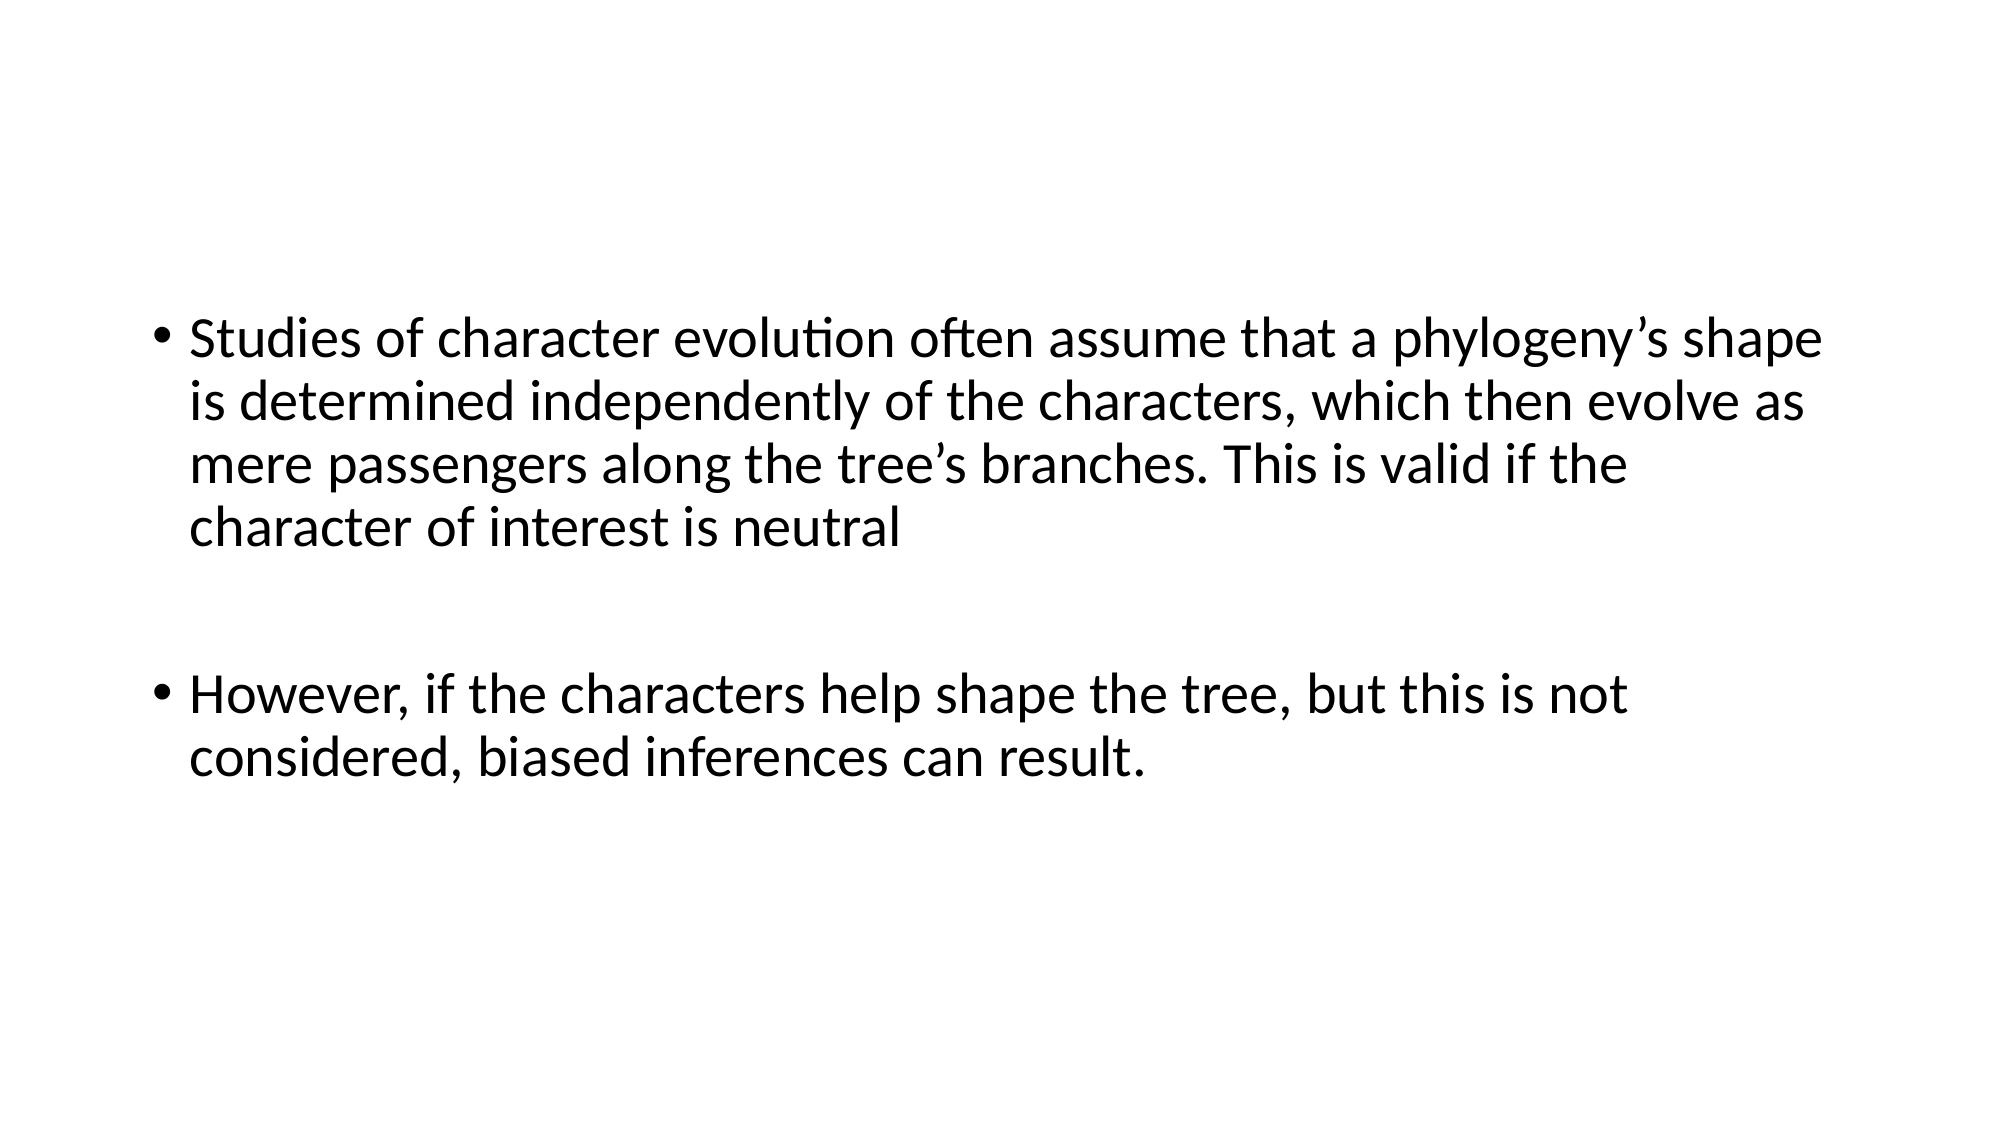

Studies of character evolution often assume that a phylogeny’s shape is determined independently of the characters, which then evolve as mere passengers along the tree’s branches. This is valid if the character of interest is neutral

However, if the characters help shape the tree, but this is not considered, biased inferences can result.